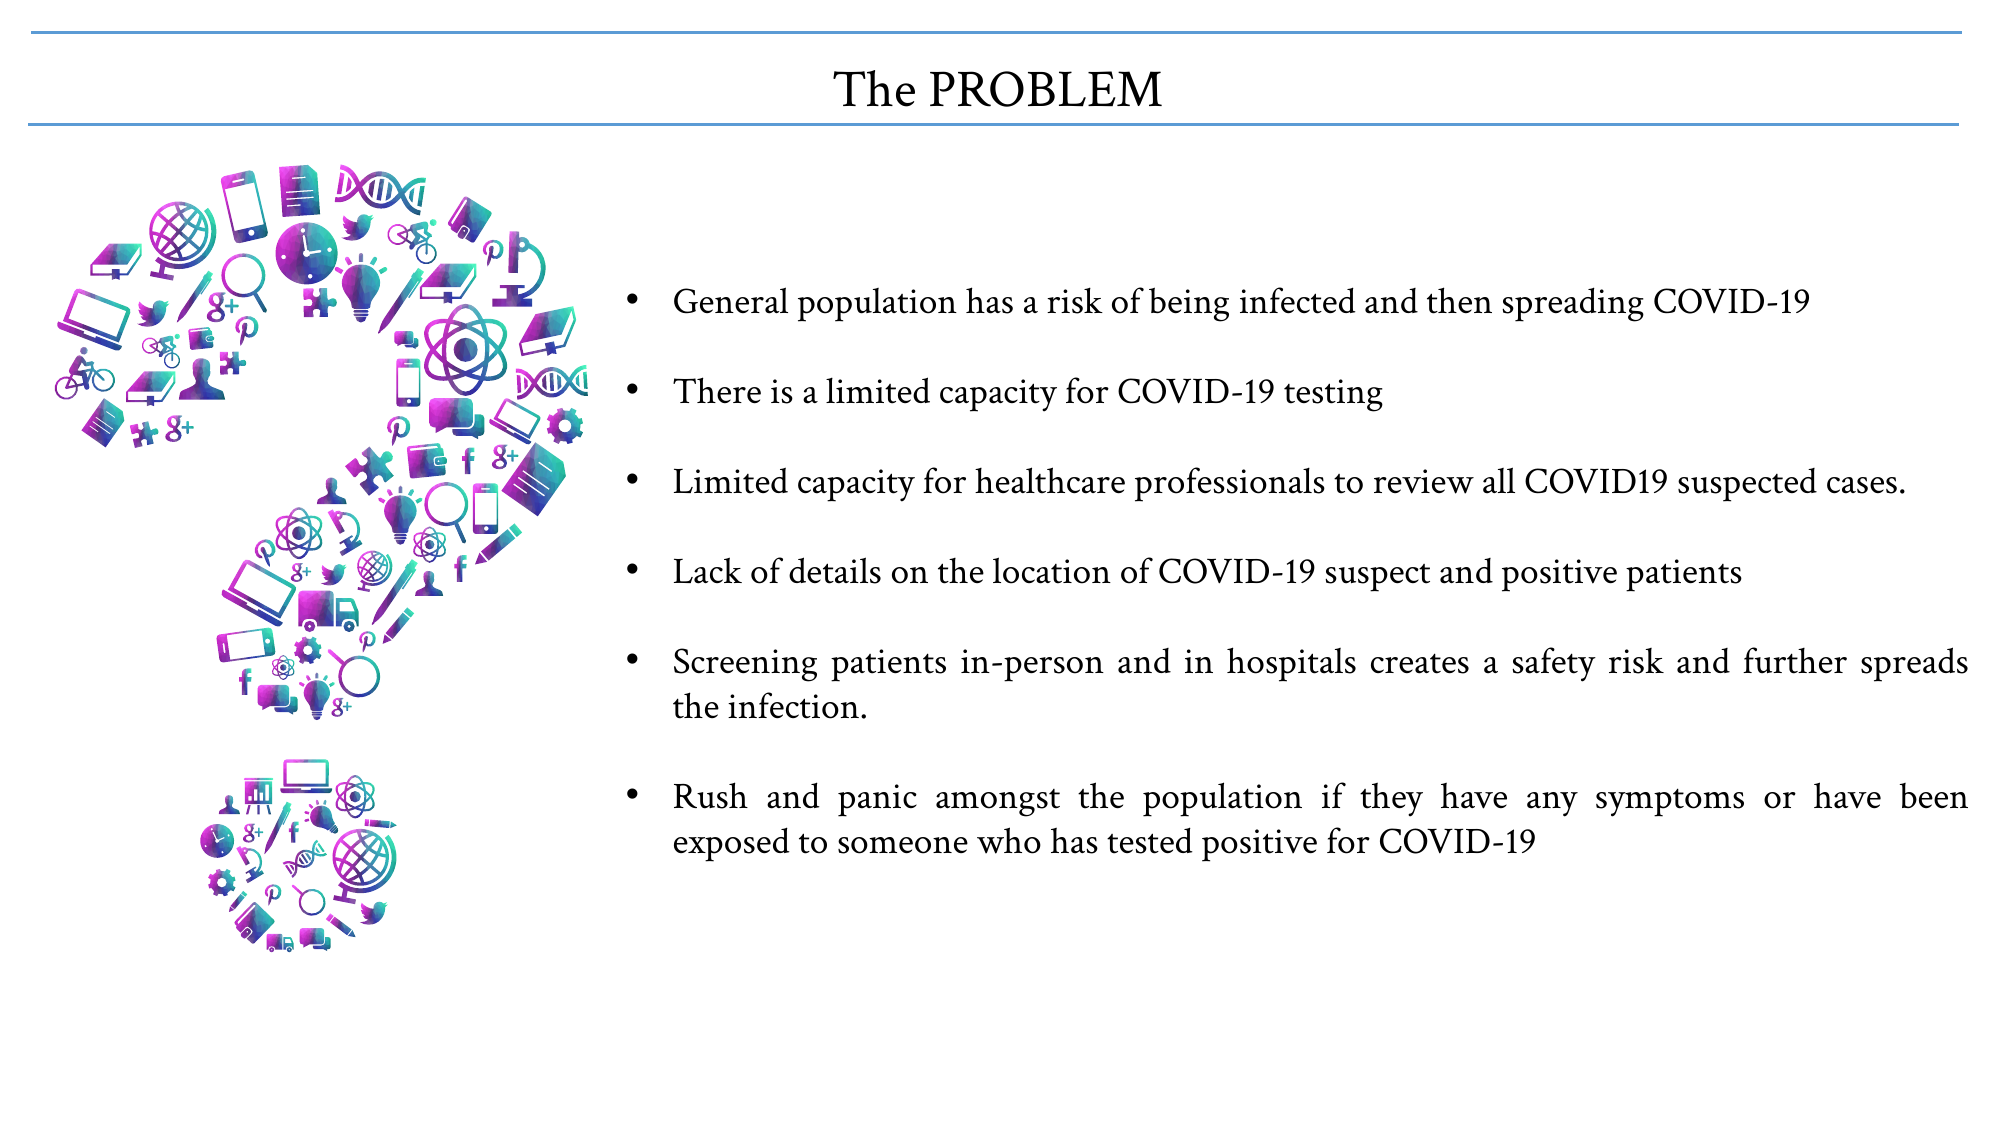

The PROBLEM

General population has a risk of being infected and then spreading COVID-19

There is a limited capacity for COVID-19 testing

Limited capacity for healthcare professionals to review all COVID19 suspected cases.

Lack of details on the location of COVID-19 suspect and positive patients

Screening patients in-person and in hospitals creates a safety risk and further spreads the infection.

Rush and panic amongst the population if they have any symptoms or have been exposed to someone who has tested positive for COVID-19